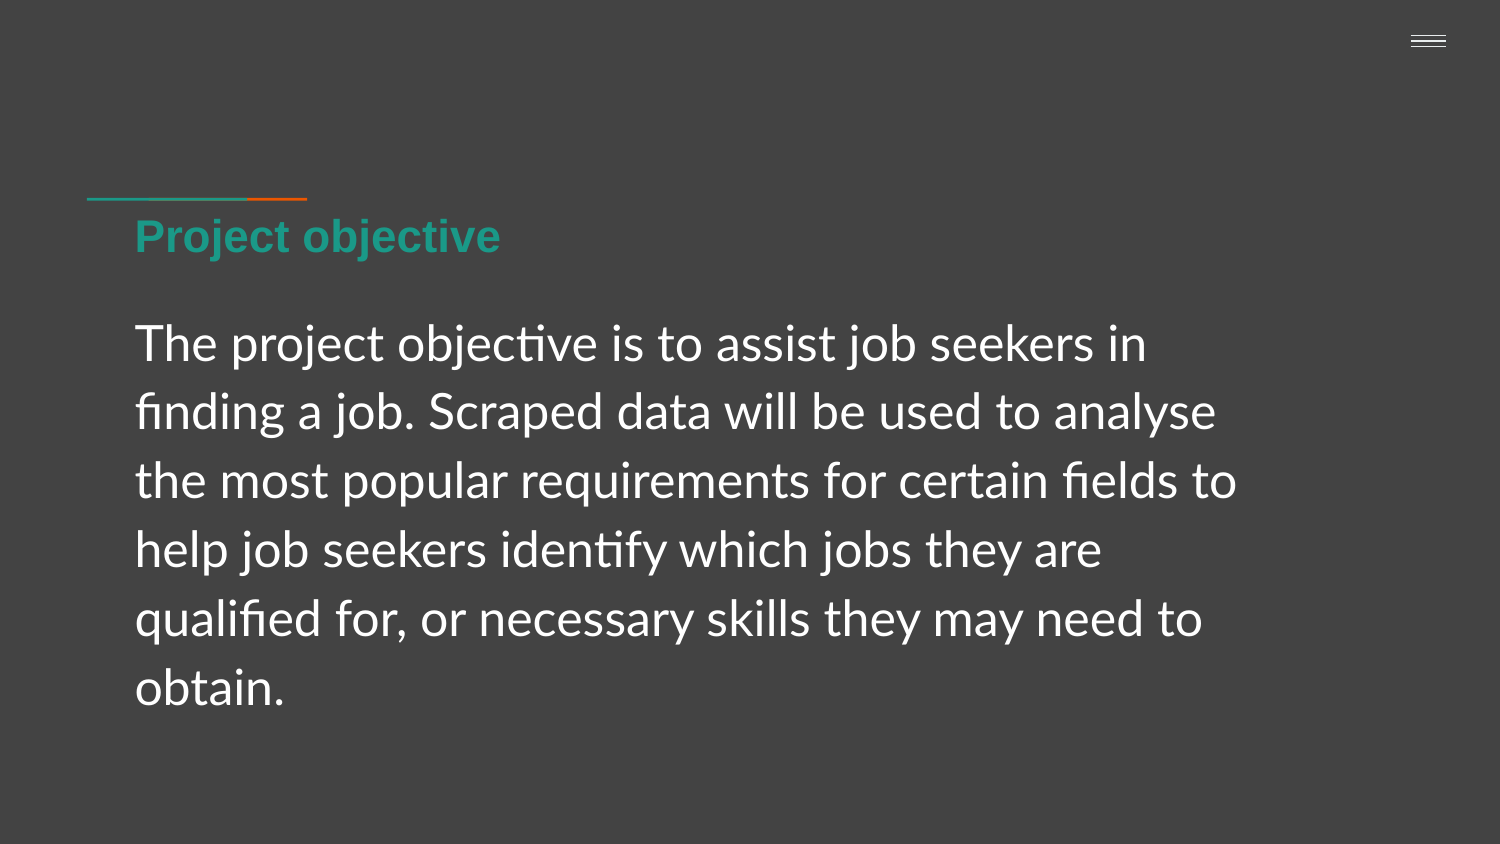

# Project objective
The project objective is to assist job seekers in finding a job. Scraped data will be used to analyse the most popular requirements for certain fields to help job seekers identify which jobs they are qualified for, or necessary skills they may need to obtain.